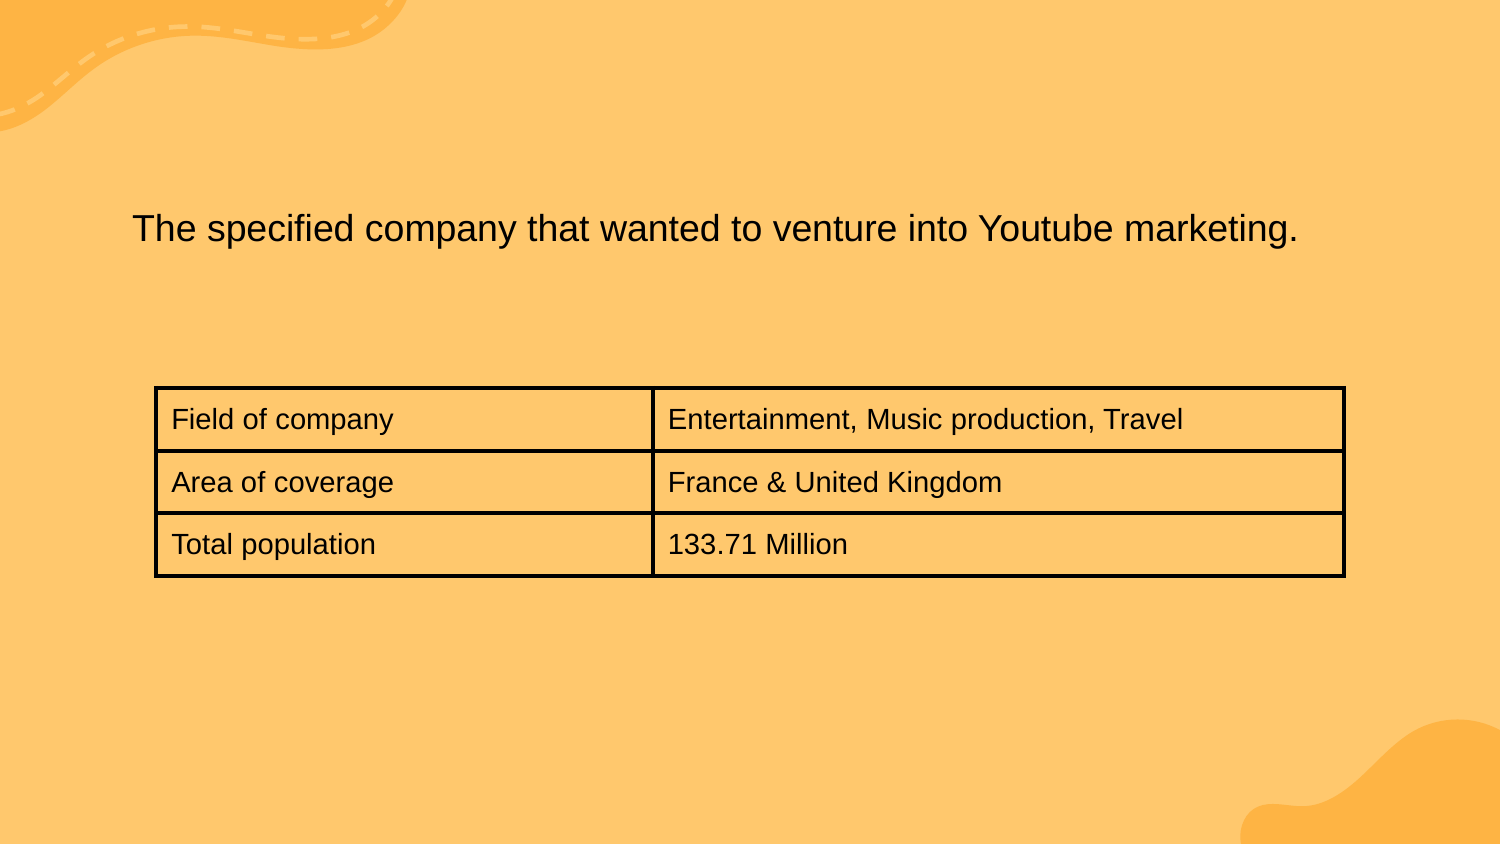

The specified company that wanted to venture into Youtube marketing.
| Field of company | Entertainment, Music production, Travel |
| --- | --- |
| Area of coverage | France & United Kingdom |
| Total population | 133.71 Million |